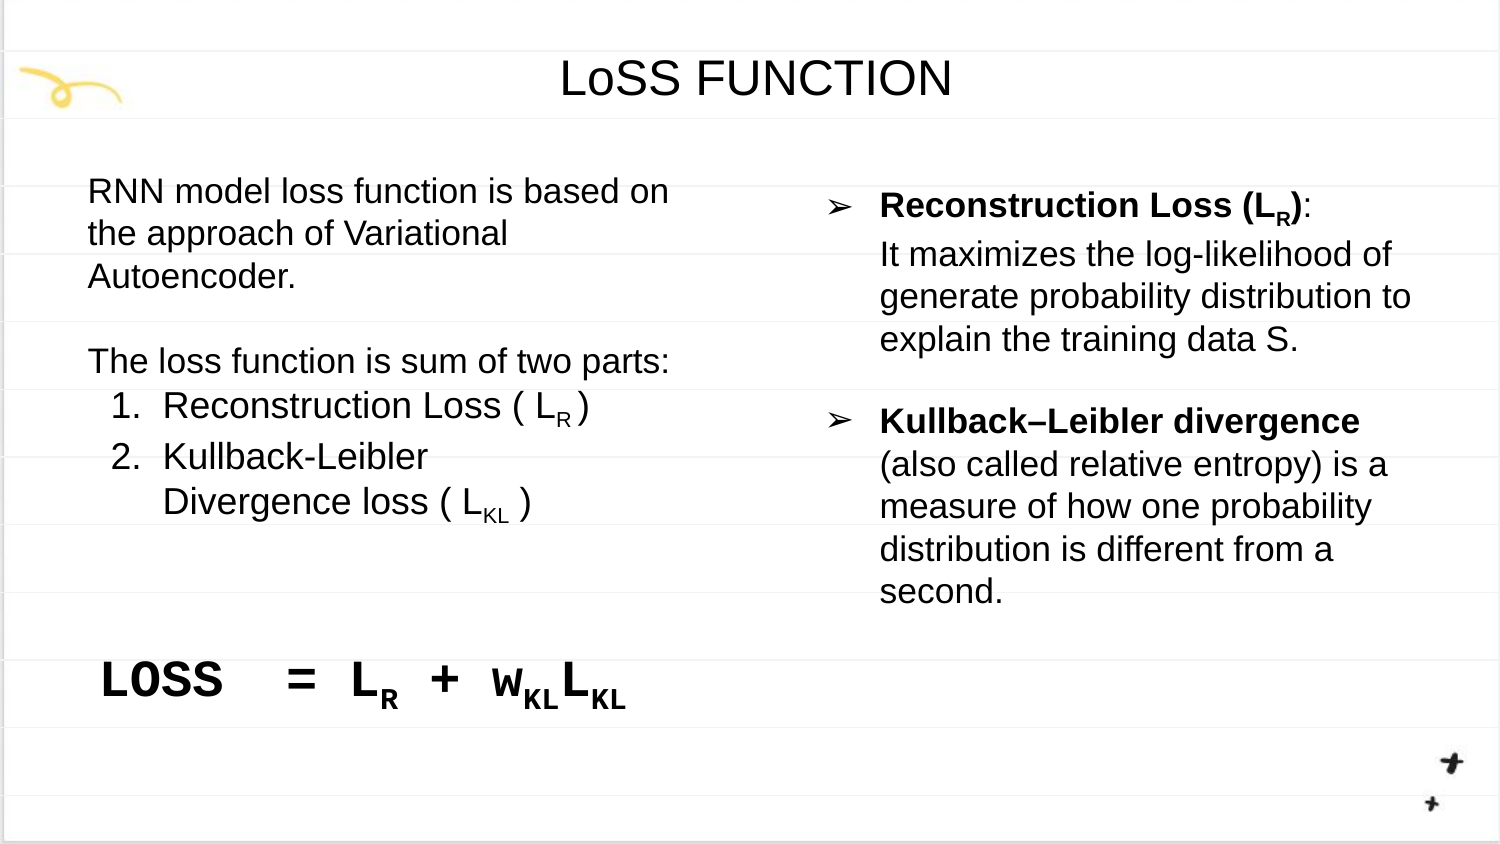

# LoSS FUNCTION
RNN model loss function is based on the approach of Variational Autoencoder.

The loss function is sum of two parts:
Reconstruction Loss ( LR )
Kullback-Leibler
Divergence loss ( LKL )

Reconstruction Loss (LR):
It maximizes the log-likelihood of generate probability distribution to explain the training data S.
Kullback–Leibler divergence
(also called relative entropy) is a measure of how one probability distribution is different from a second.

LOSS  = LR + wKLLKL